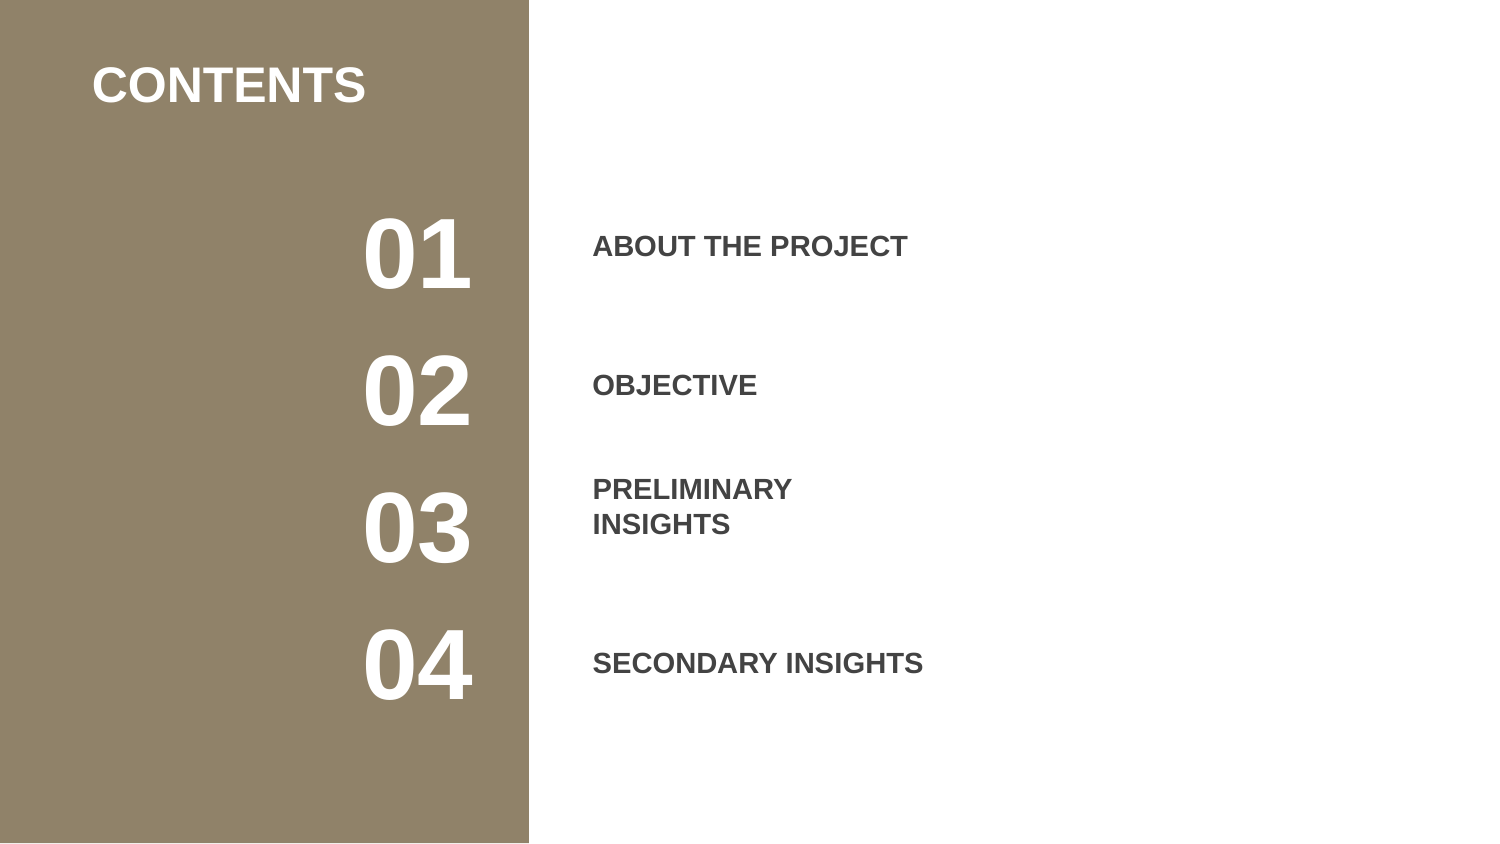

CONTENTS

# ABOUT THE PROJECT
01
OBJECTIVE
02
PRELIMINARY INSIGHTS
03
SECONDARY INSIGHTS
04